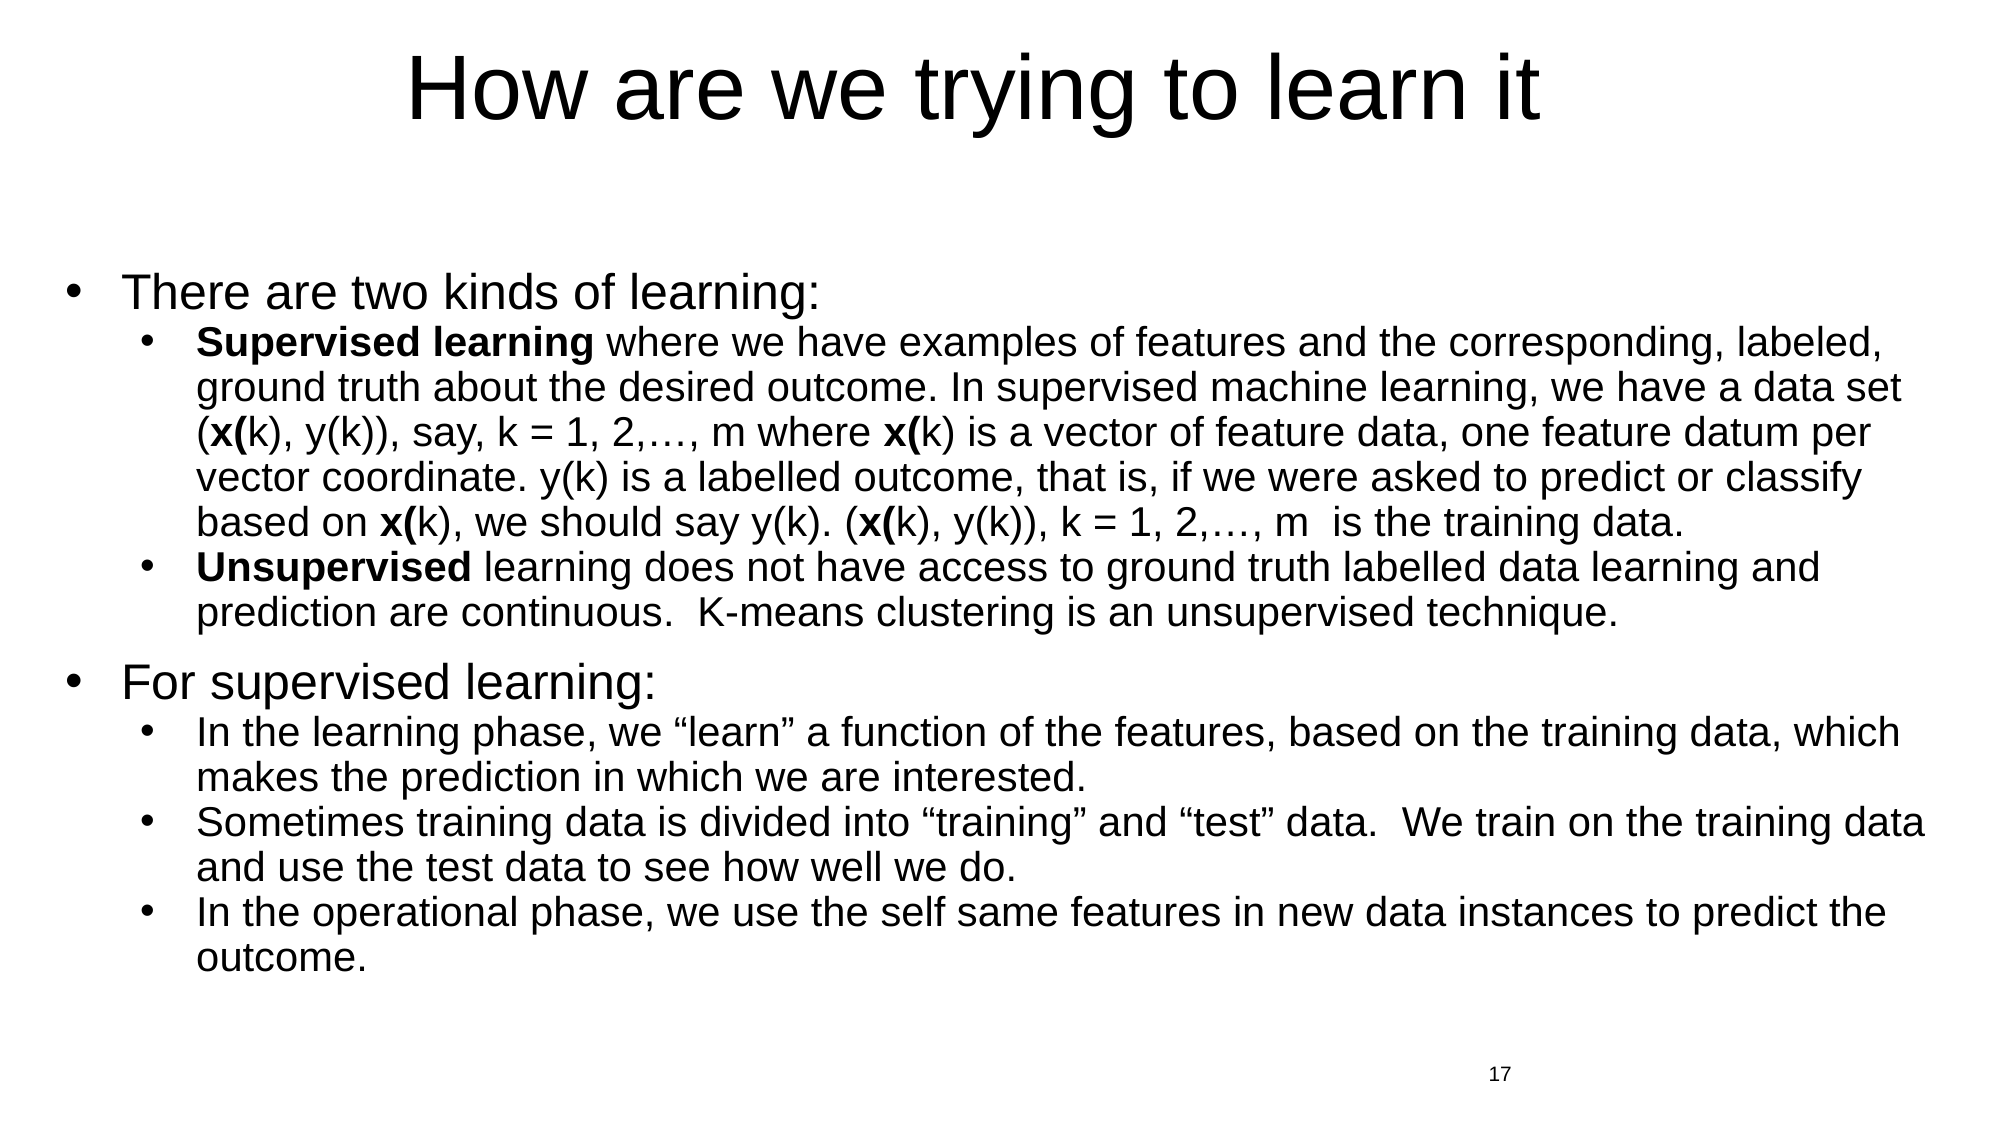

# How are we trying to learn it
There are two kinds of learning:
Supervised learning where we have examples of features and the corresponding, labeled, ground truth about the desired outcome. In supervised machine learning, we have a data set (x(k), y(k)), say, k = 1, 2,…, m where x(k) is a vector of feature data, one feature datum per vector coordinate. y(k) is a labelled outcome, that is, if we were asked to predict or classify based on x(k), we should say y(k). (x(k), y(k)), k = 1, 2,…, m  is the training data.
Unsupervised learning does not have access to ground truth labelled data learning and prediction are continuous.  K-means clustering is an unsupervised technique.
For supervised learning:
In the learning phase, we “learn” a function of the features, based on the training data, which makes the prediction in which we are interested.
Sometimes training data is divided into “training” and “test” data.  We train on the training data and use the test data to see how well we do.
In the operational phase, we use the self same features in new data instances to predict the outcome.

17